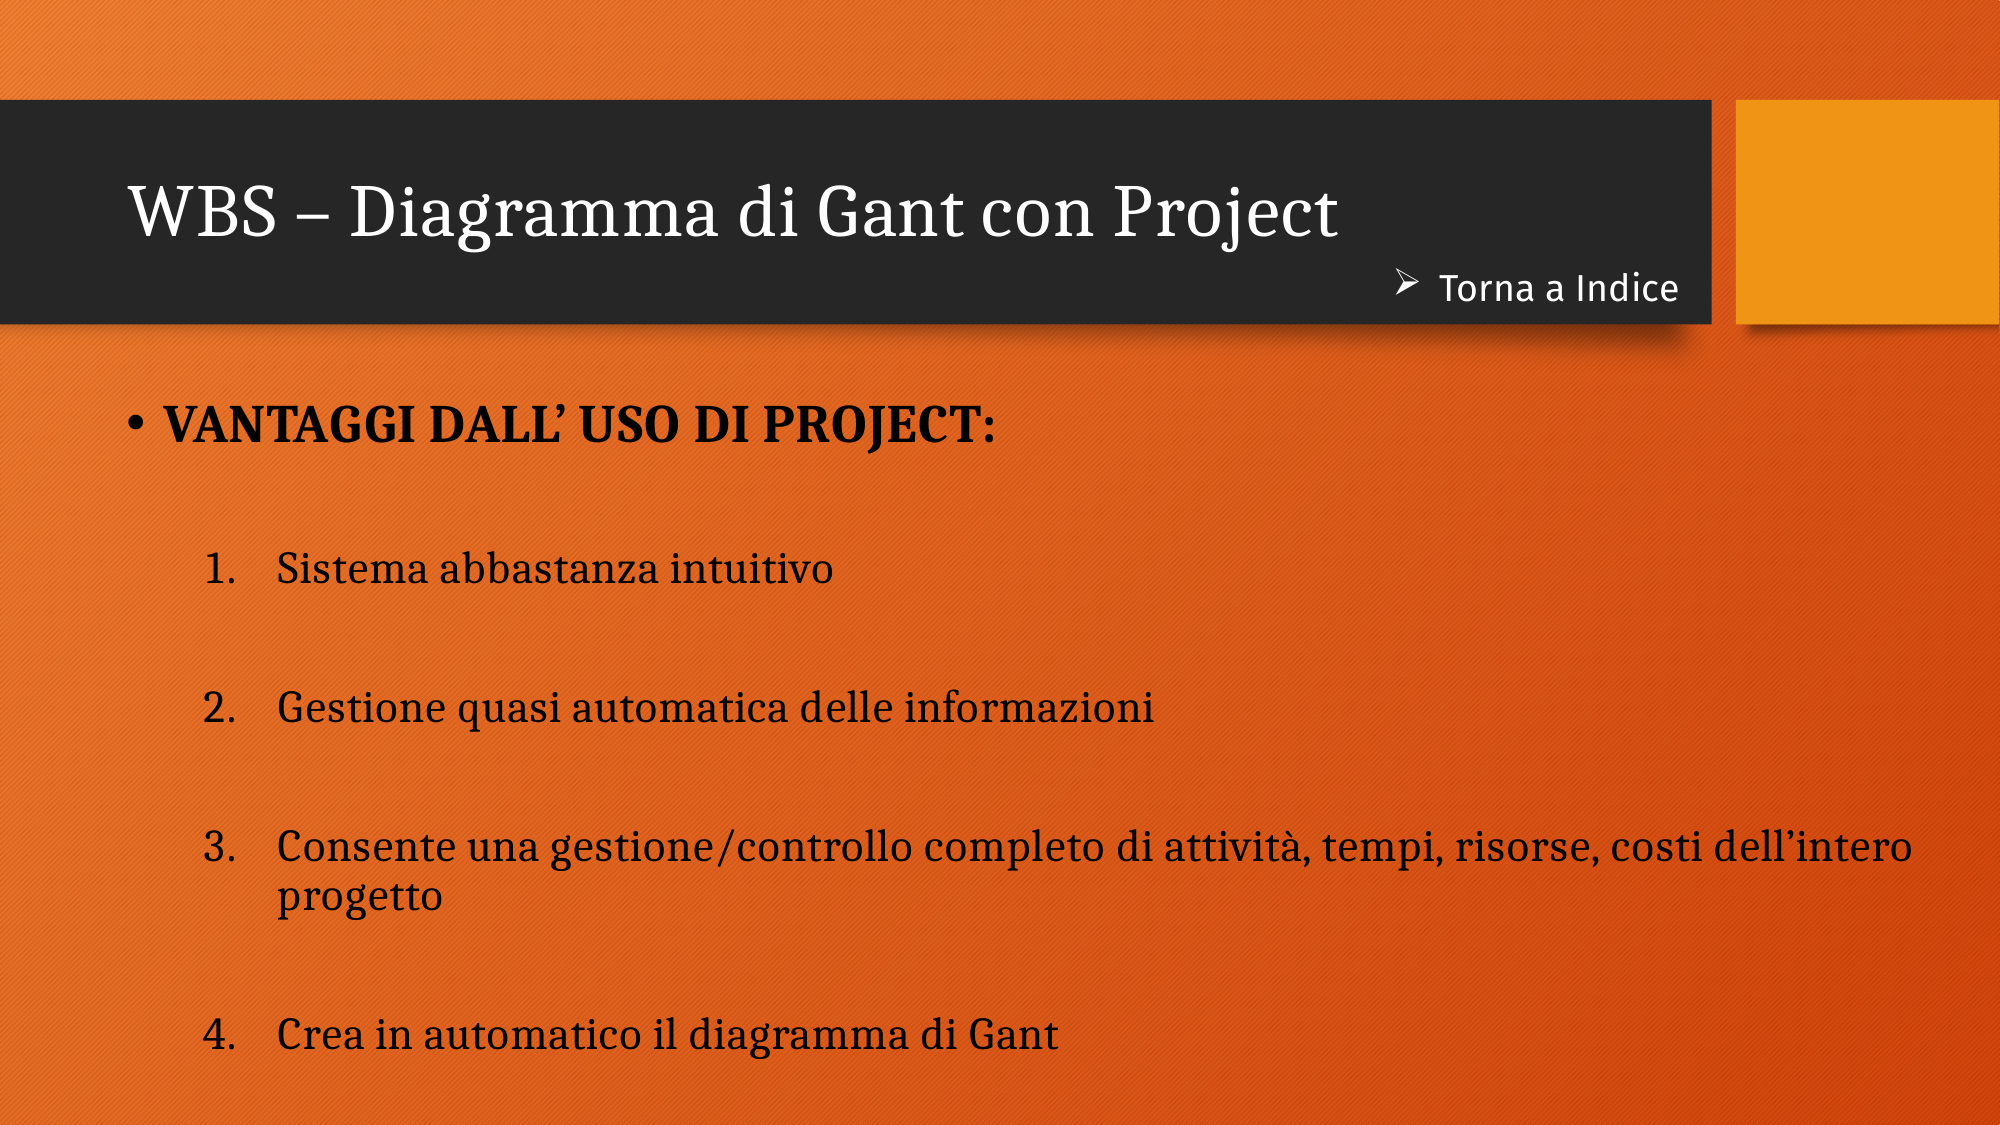

# WBS – Diagramma di Gant con Project
Torna a Indice

VANTAGGI DALL’ USO DI PROJECT:

Sistema abbastanza intuitivo

Gestione quasi automatica delle informazioni

Consente una gestione/controllo completo di attività, tempi, risorse, costi dell’intero progetto

Crea in automatico il diagramma di Gant